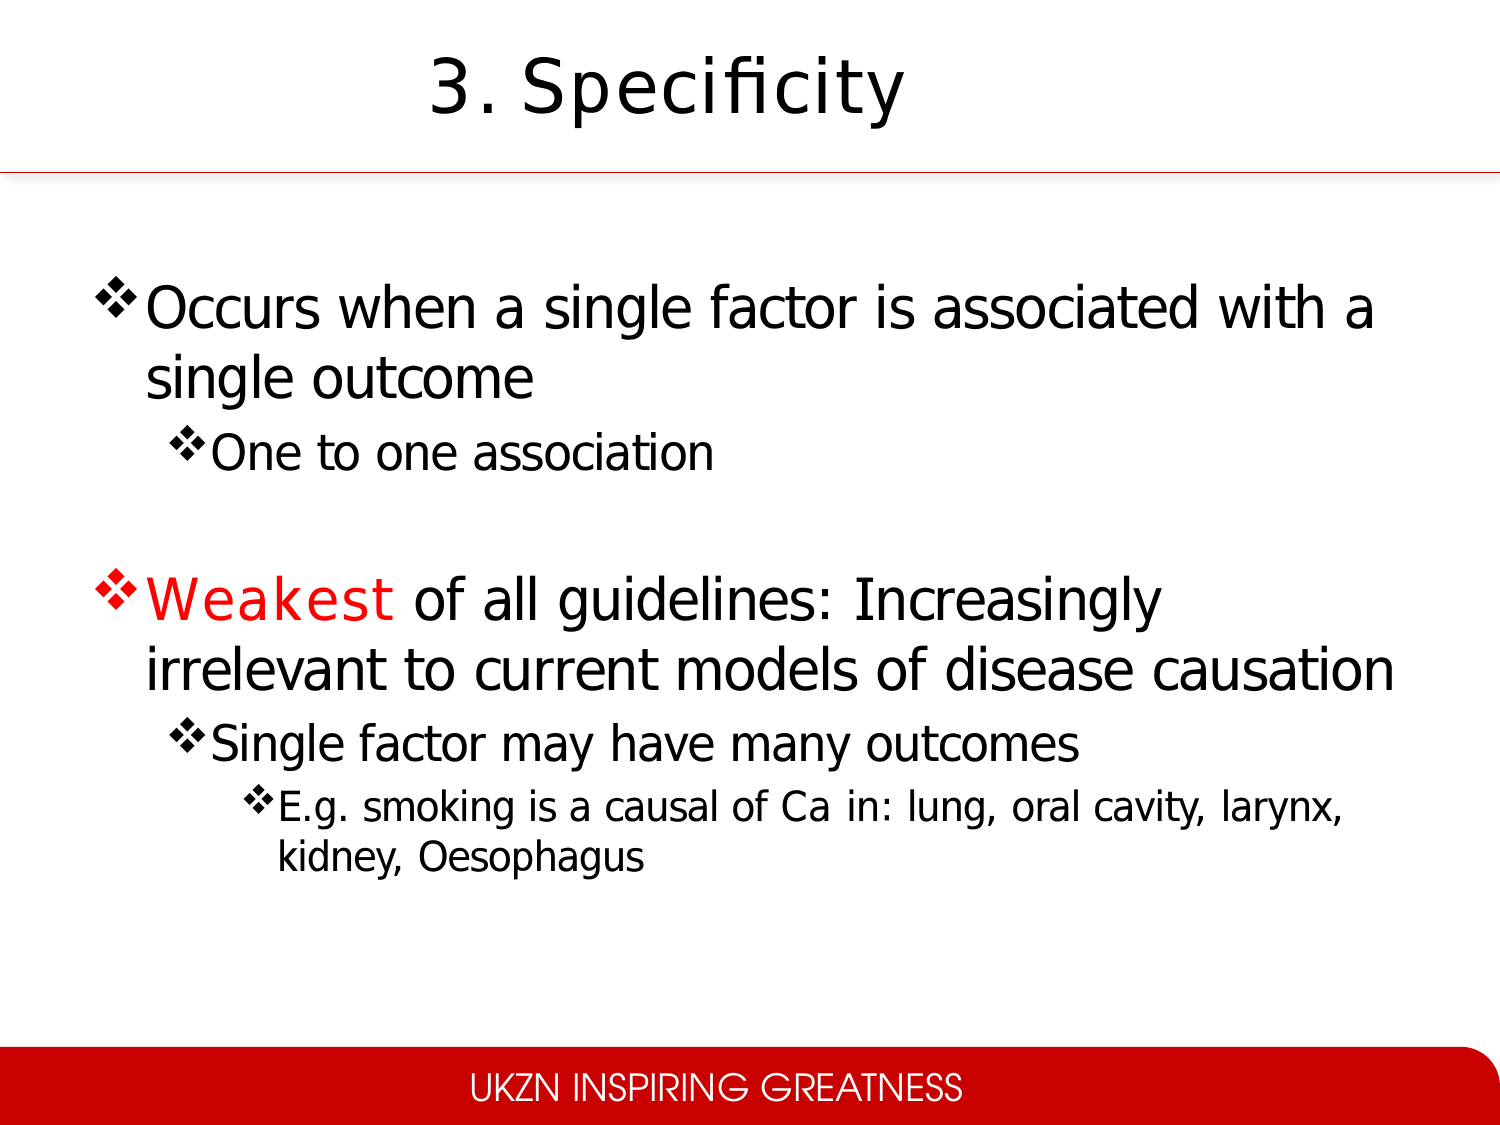

# 3. Specificity
Occurs when a single factor is associated with a single outcome
One to one association

Weakest of all guidelines: Increasingly irrelevant to current models of disease causation
Single factor may have many outcomes
E.g. smoking is a causal of Ca in: lung, oral cavity, larynx, kidney, Oesophagus